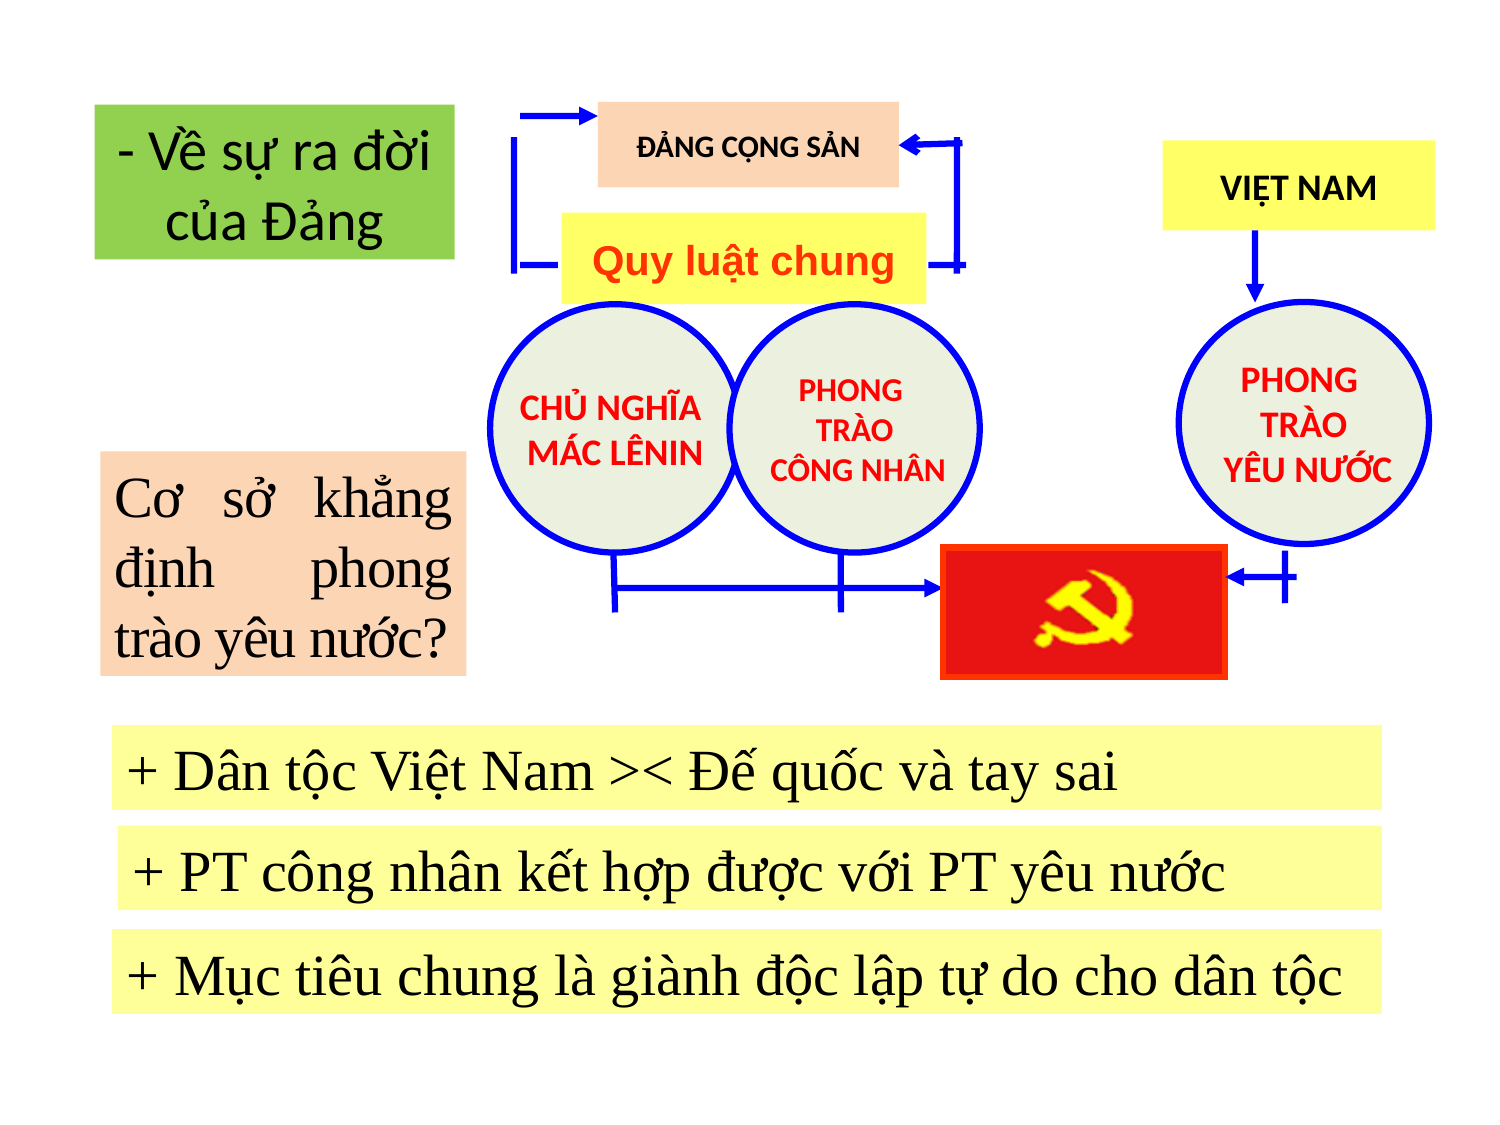

ĐẢNG CỘNG SẢN

CHỦ NGHĨA
MÁC LÊNIN
PHONG
TRÀO
 CÔNG NHÂN
VIỆT NAM

PHONG
TRÀO
 YÊU NƯỚC
Quy luật chung

- Về sự ra đời của Đảng
Cơ sở khẳng định phong trào yêu nước?
+ Dân tộc Việt Nam >< Đế quốc và tay sai
+ PT công nhân kết hợp được với PT yêu nước
+ Mục tiêu chung là giành độc lập tự do cho dân tộc